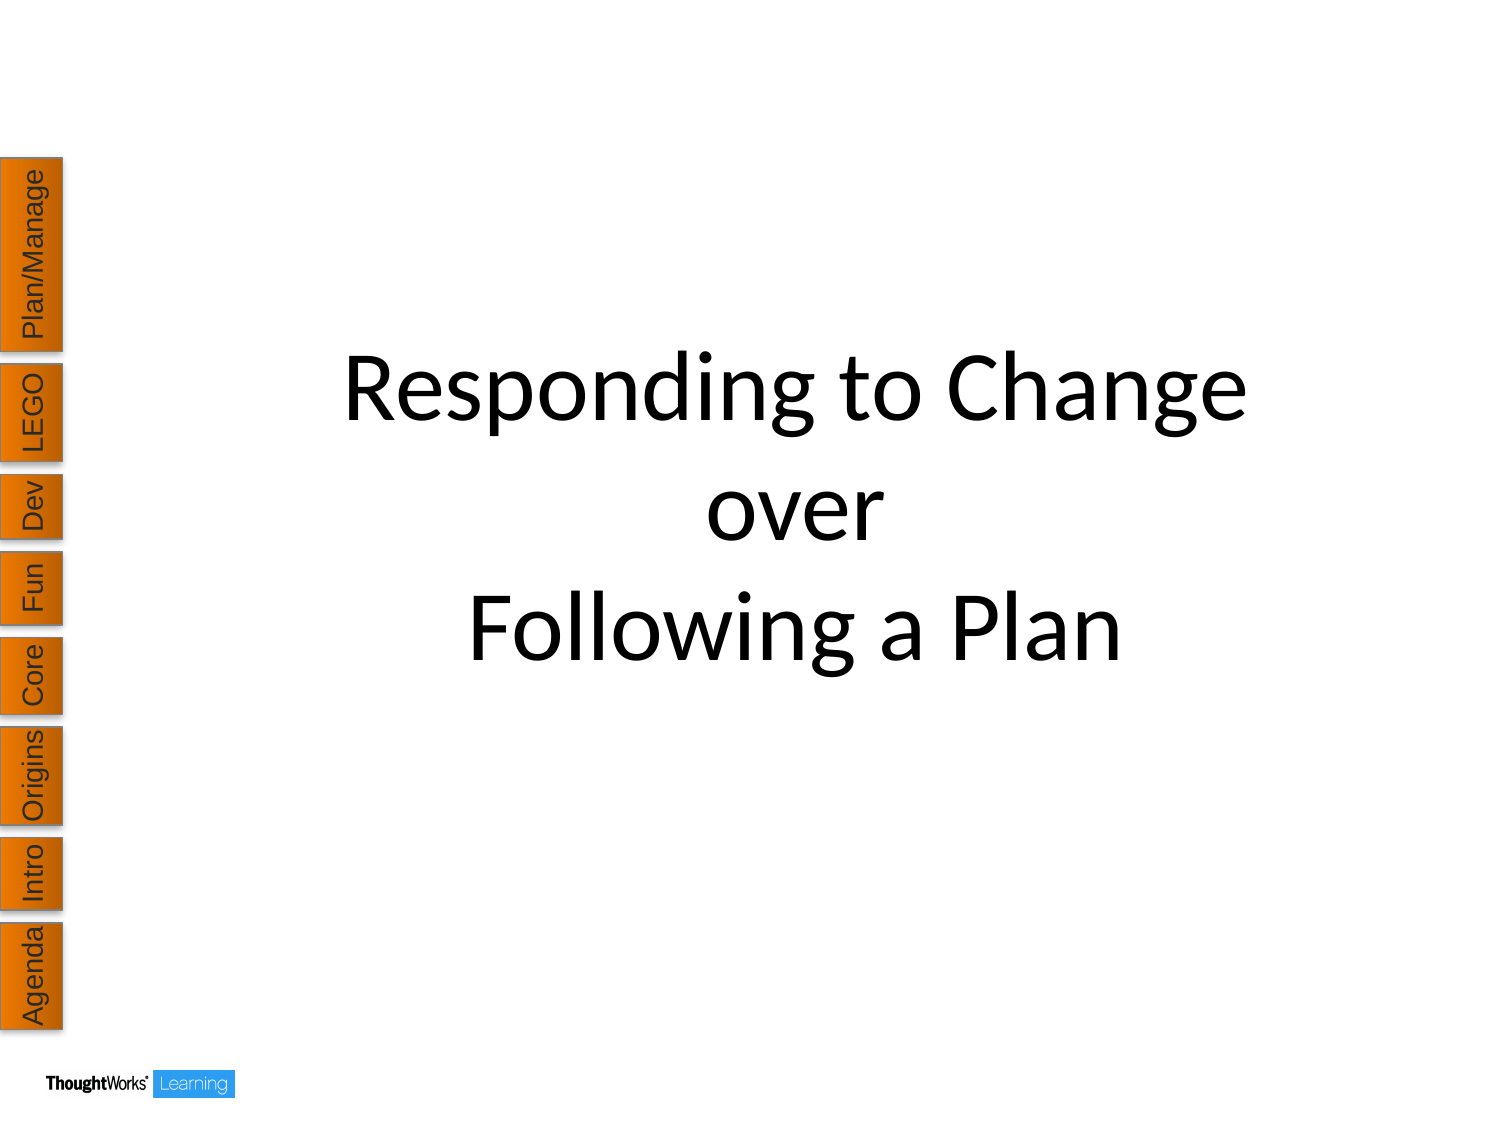

Plan/Manage
Responding to Change
over
Following a Plan
LEGO
Dev
Fun
Core
Origins
Intro
Agenda